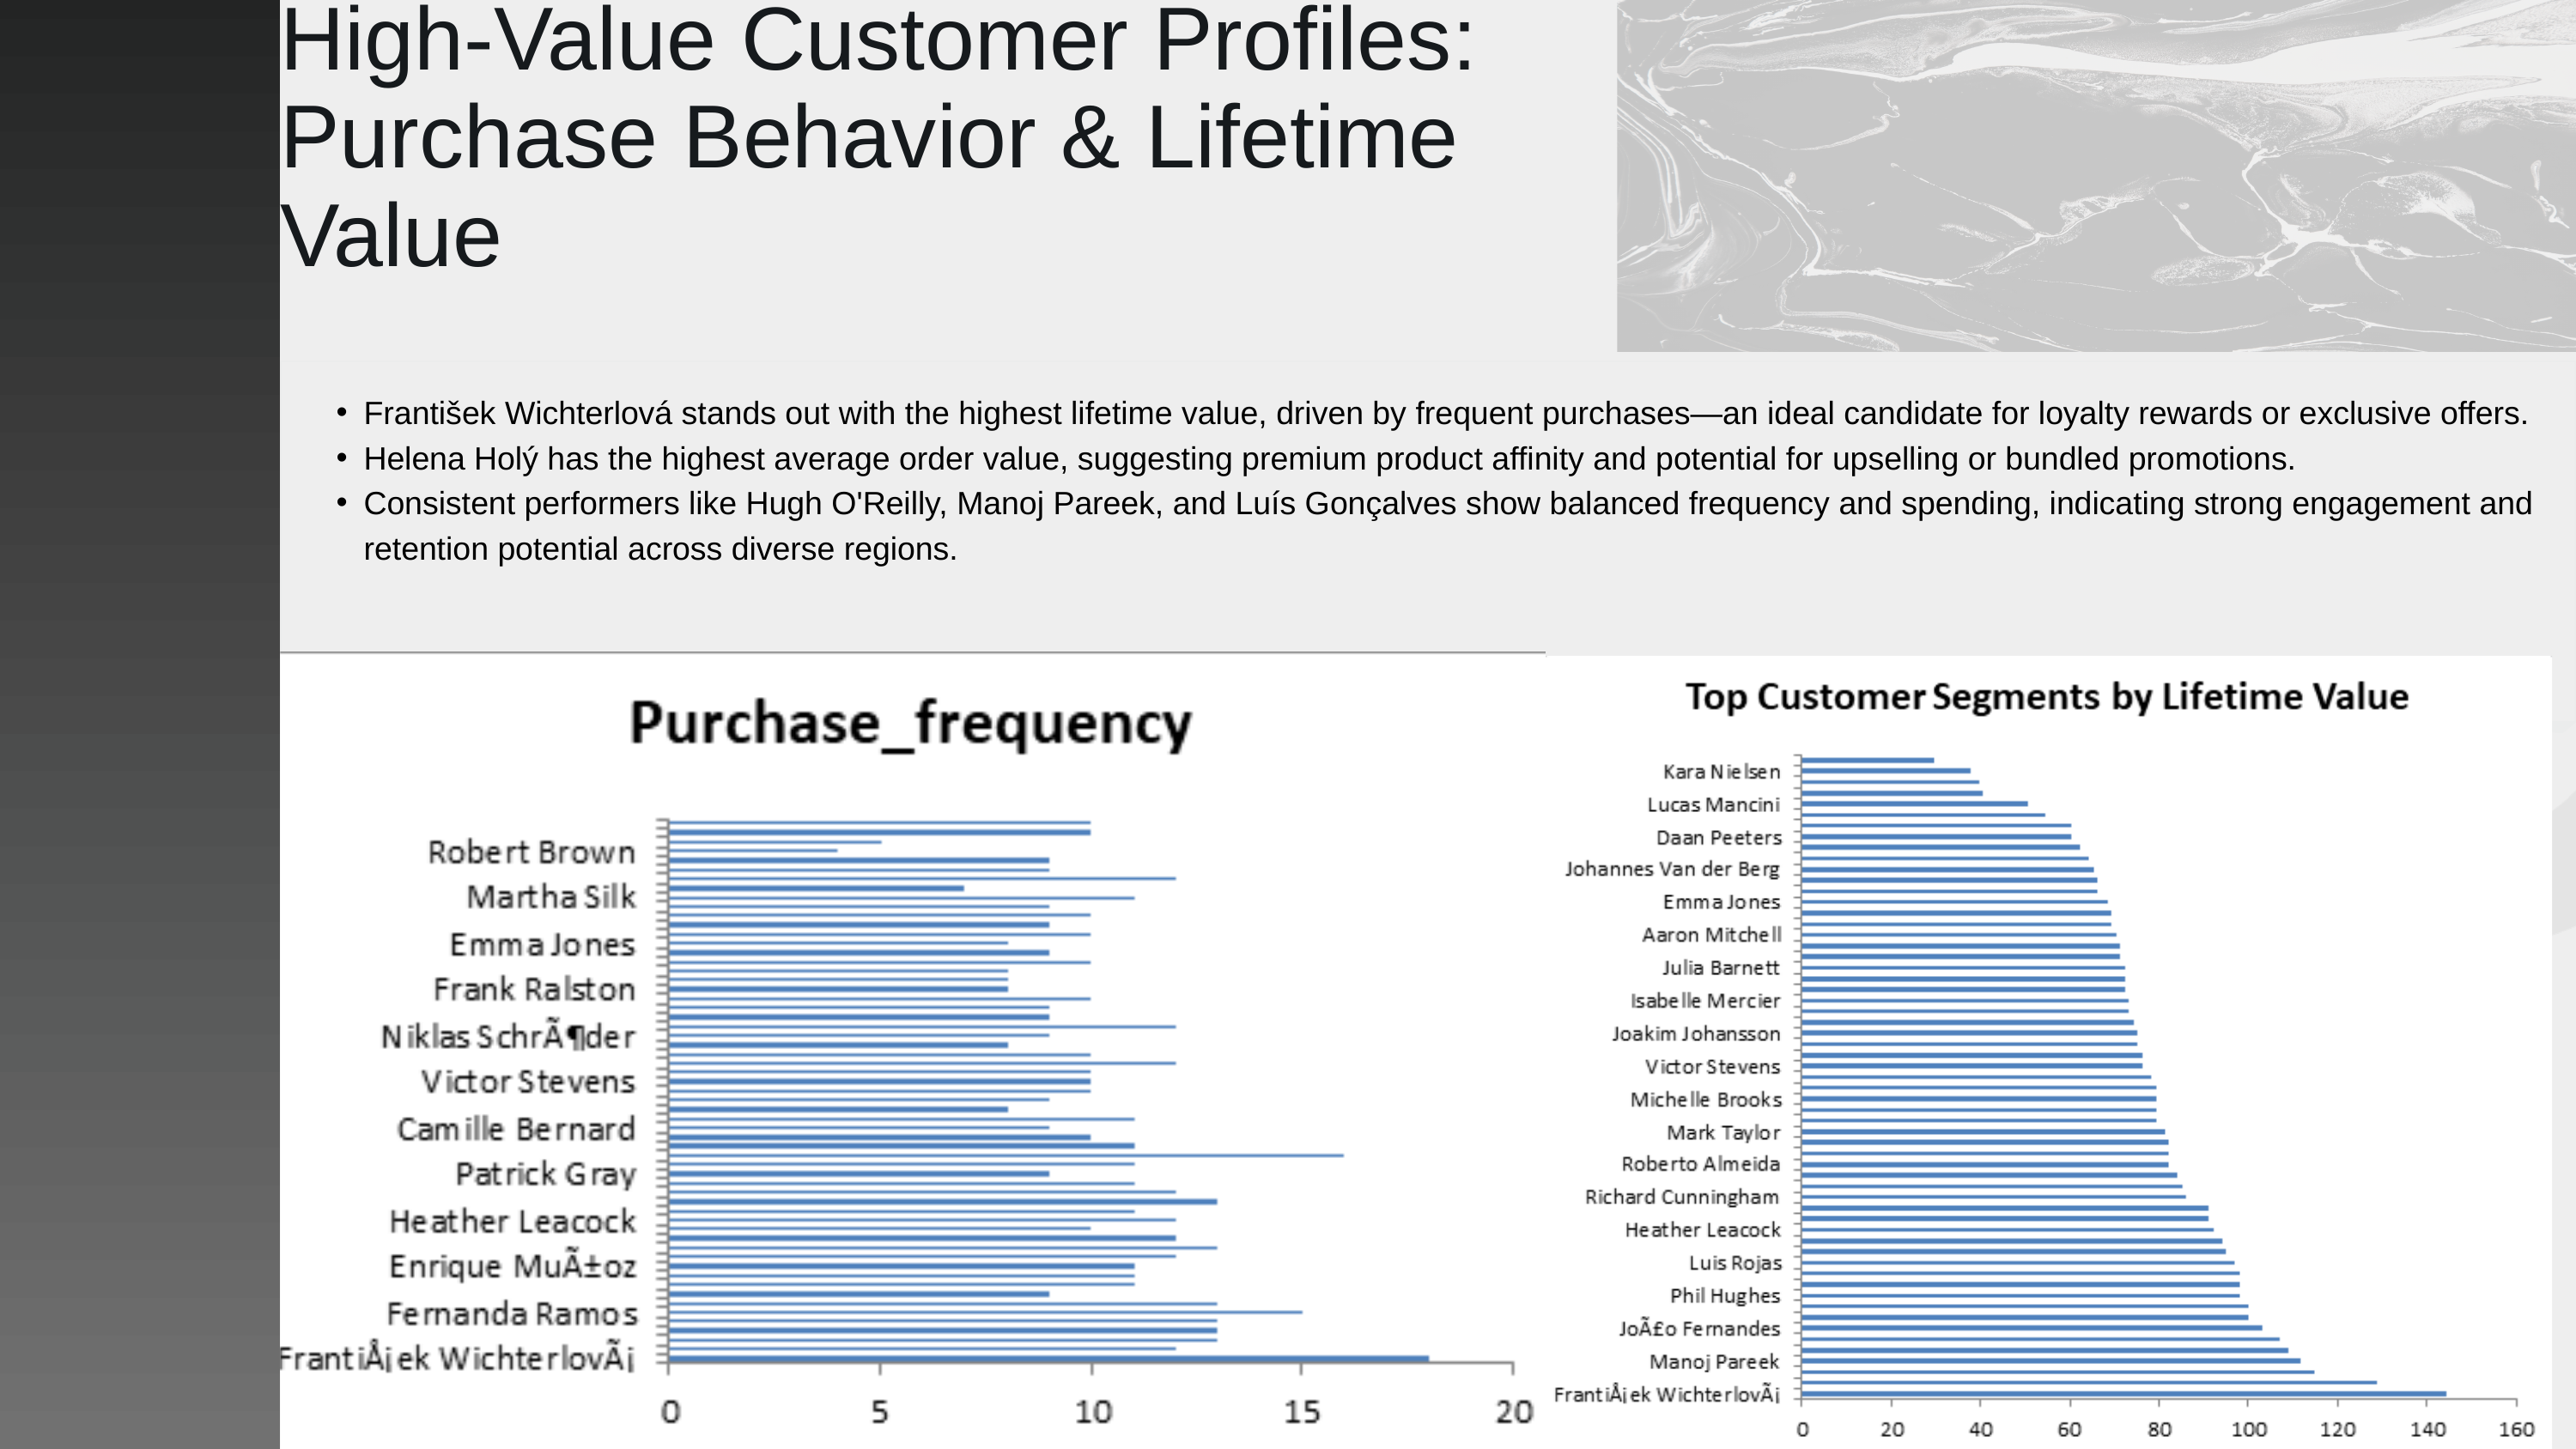

High-Value Customer Profiles: Purchase Behavior & Lifetime Value

František Wichterlová stands out with the highest lifetime value, driven by frequent purchases—an ideal candidate for loyalty rewards or exclusive offers.
Helena Holý has the highest average order value, suggesting premium product affinity and potential for upselling or bundled promotions.
Consistent performers like Hugh O'Reilly, Manoj Pareek, and Luís Gonçalves show balanced frequency and spending, indicating strong engagement and retention potential across diverse regions.